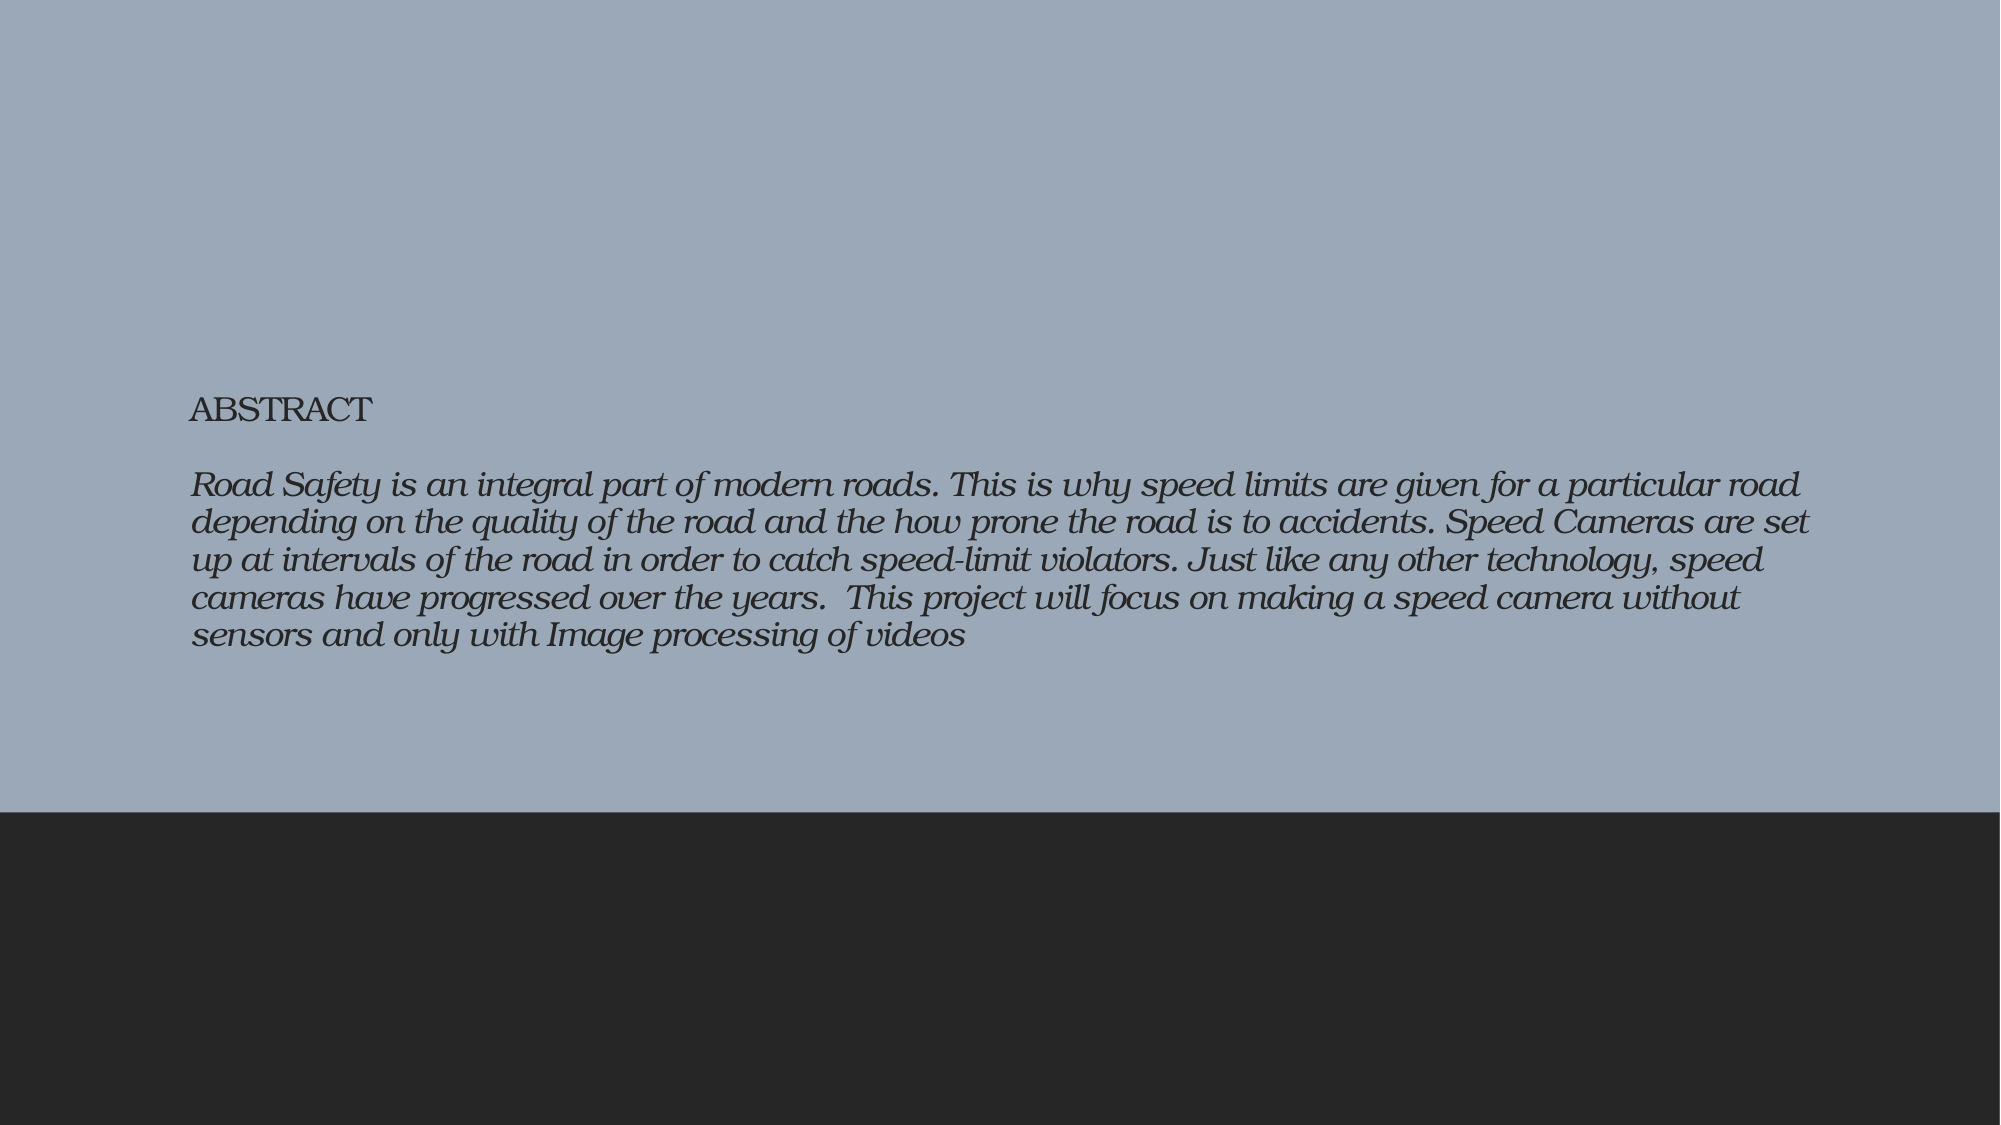

# ABSTRACT Road Safety is an integral part of modern roads. This is why speed limits are given for a particular road depending on the quality of the road and the how prone the road is to accidents. Speed Cameras are set up at intervals of the road in order to catch speed-limit violators. Just like any other technology, speed cameras have progressed over the years.  This project will focus on making a speed camera without sensors and only with Image processing of videos